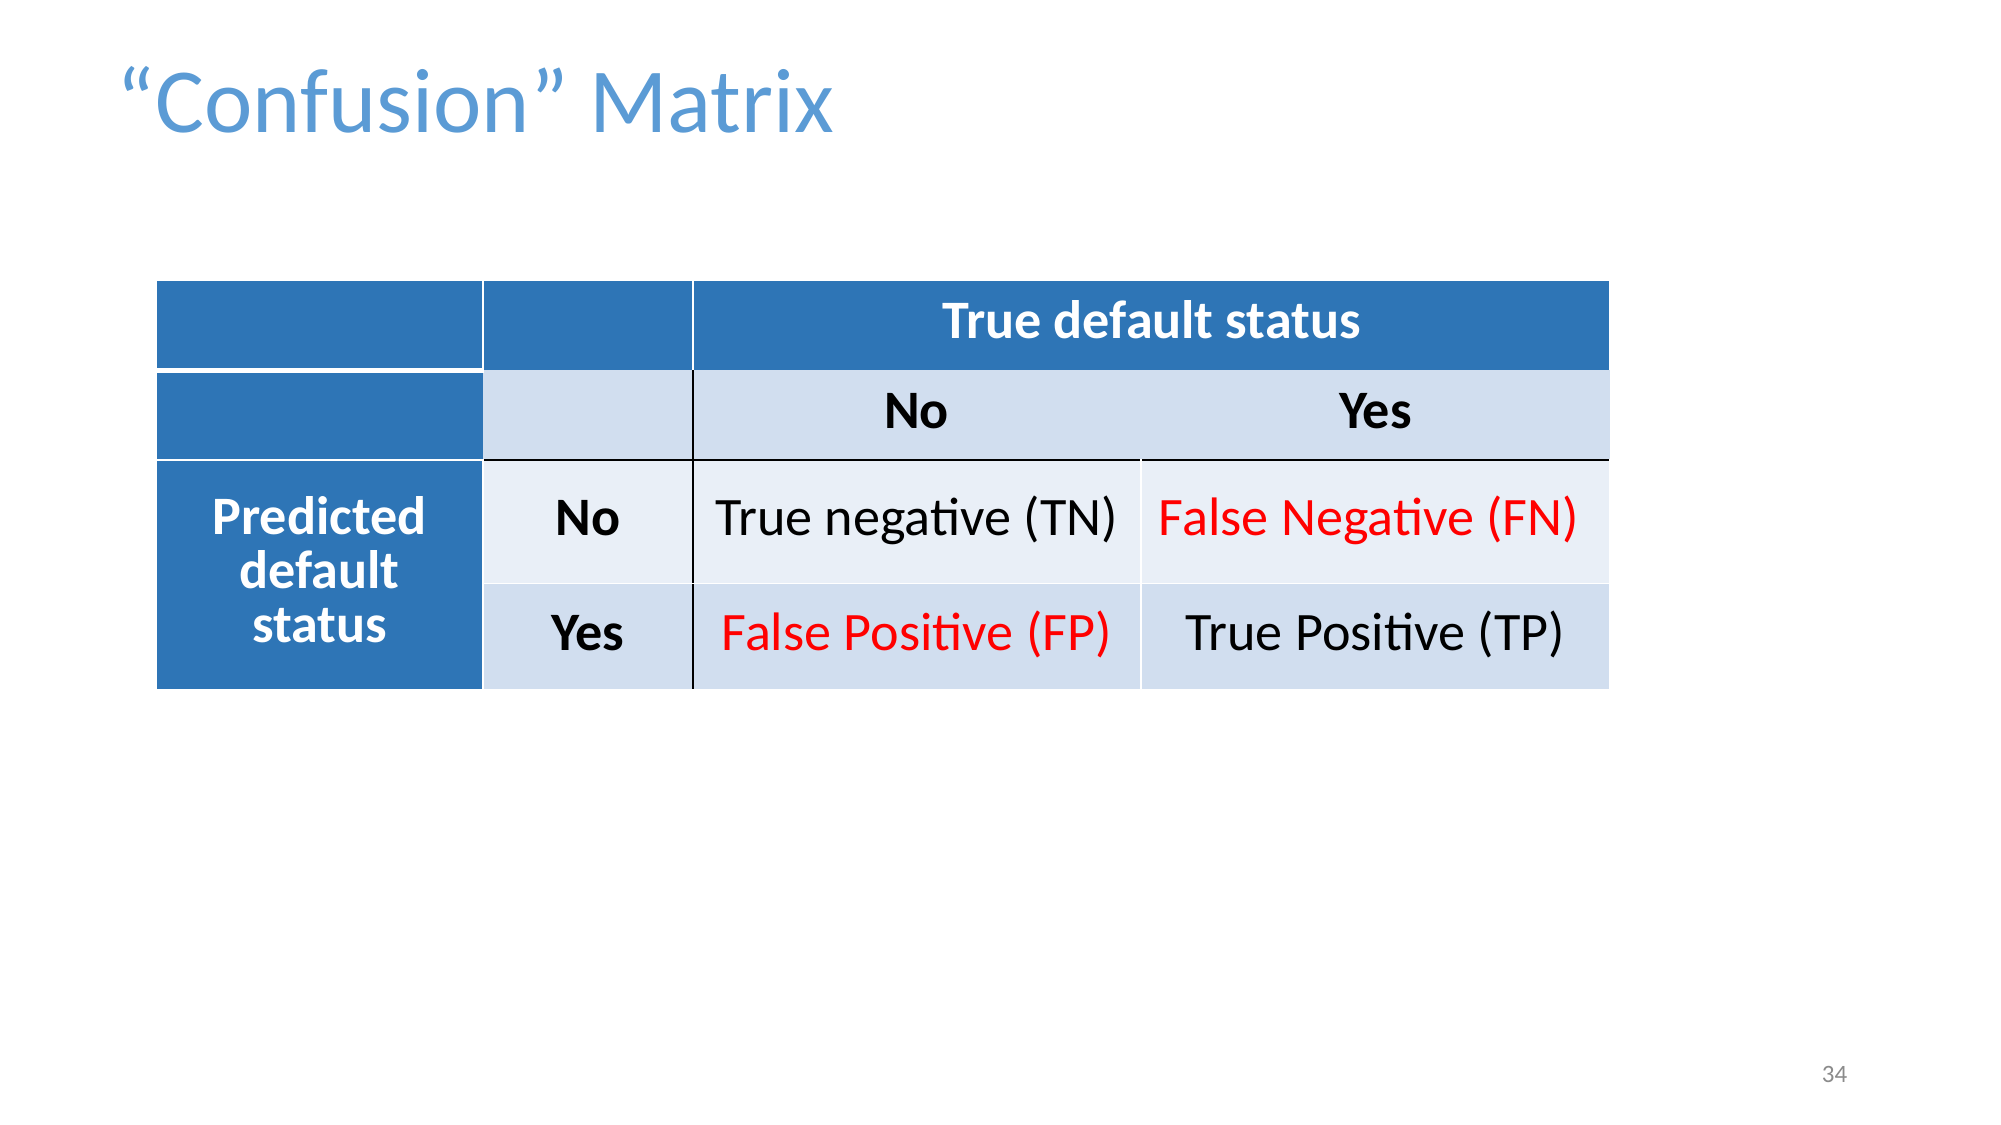

“Confusion” Matrix
|  |  | True default status |  |
| --- | --- | --- | --- |
|  |  | No | Yes |
| Predicted default status | No | True negative (TN) | False Negative (FN) |
|  | Yes | False Positive (FP) | True Positive (TP) |
34